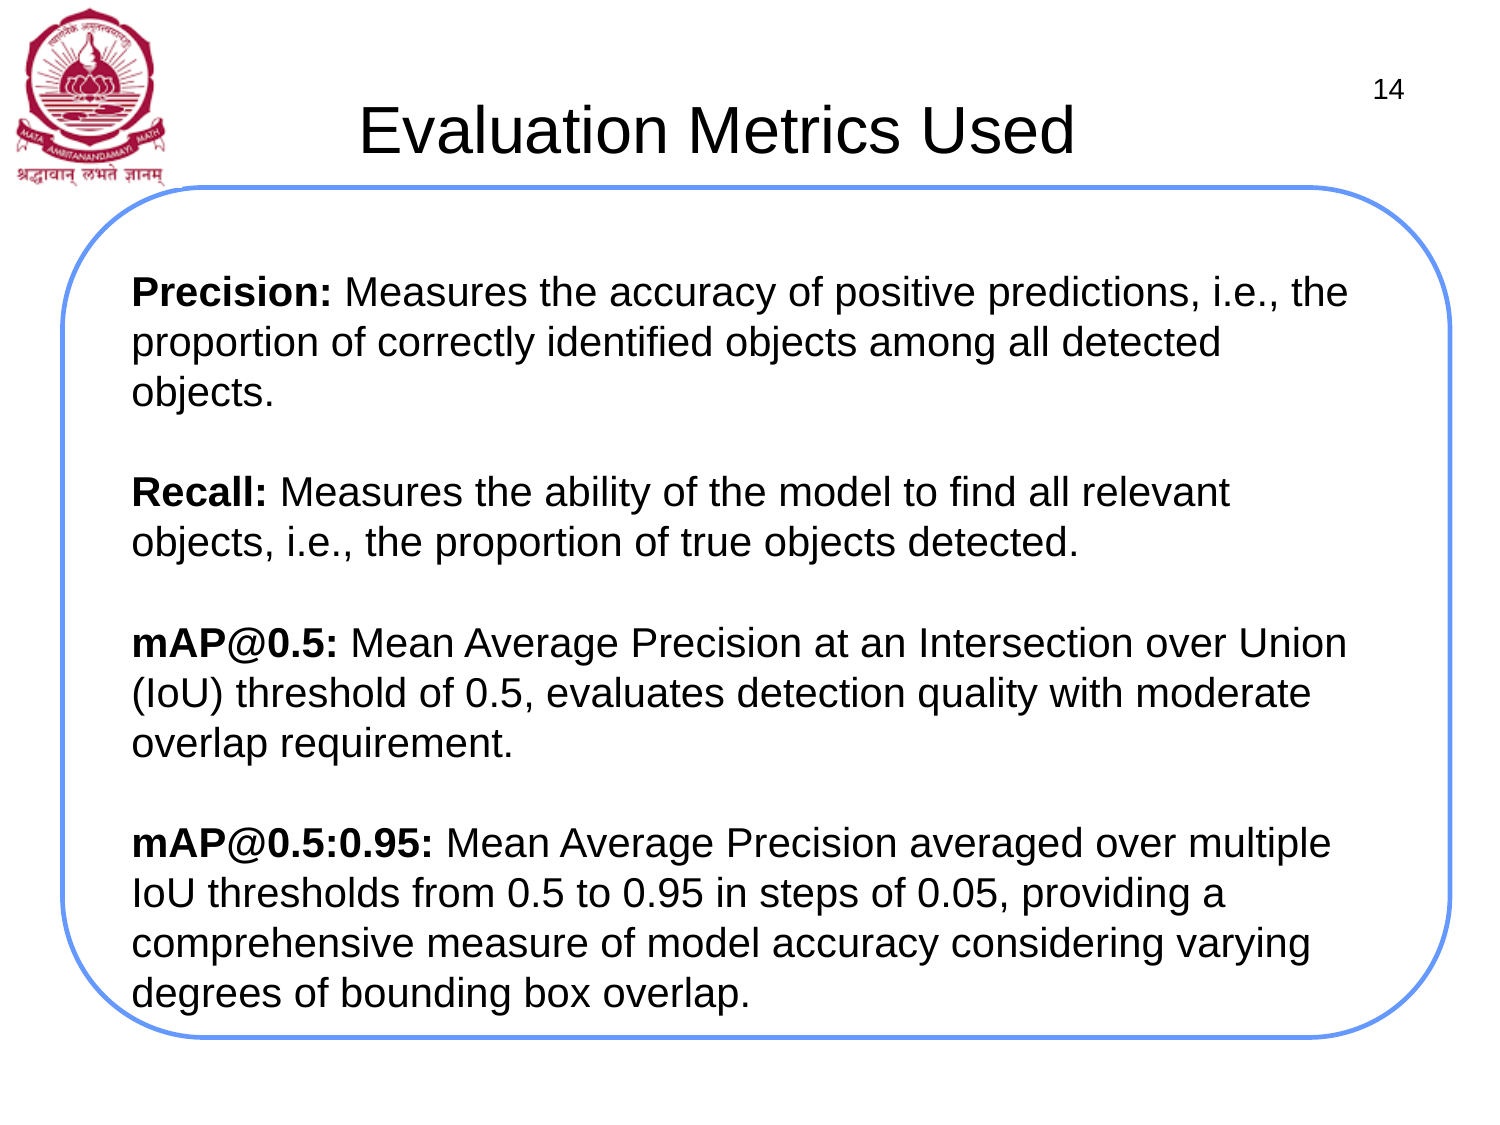

14
    Evaluation Metrics Used
Precision: Measures the accuracy of positive predictions, i.e., the proportion of correctly identified objects among all detected objects.

Recall: Measures the ability of the model to find all relevant objects, i.e., the proportion of true objects detected.

mAP@0.5: Mean Average Precision at an Intersection over Union (IoU) threshold of 0.5, evaluates detection quality with moderate overlap requirement.

mAP@0.5:0.95: Mean Average Precision averaged over multiple IoU thresholds from 0.5 to 0.95 in steps of 0.05, providing a comprehensive measure of model accuracy considering varying degrees of bounding box overlap.